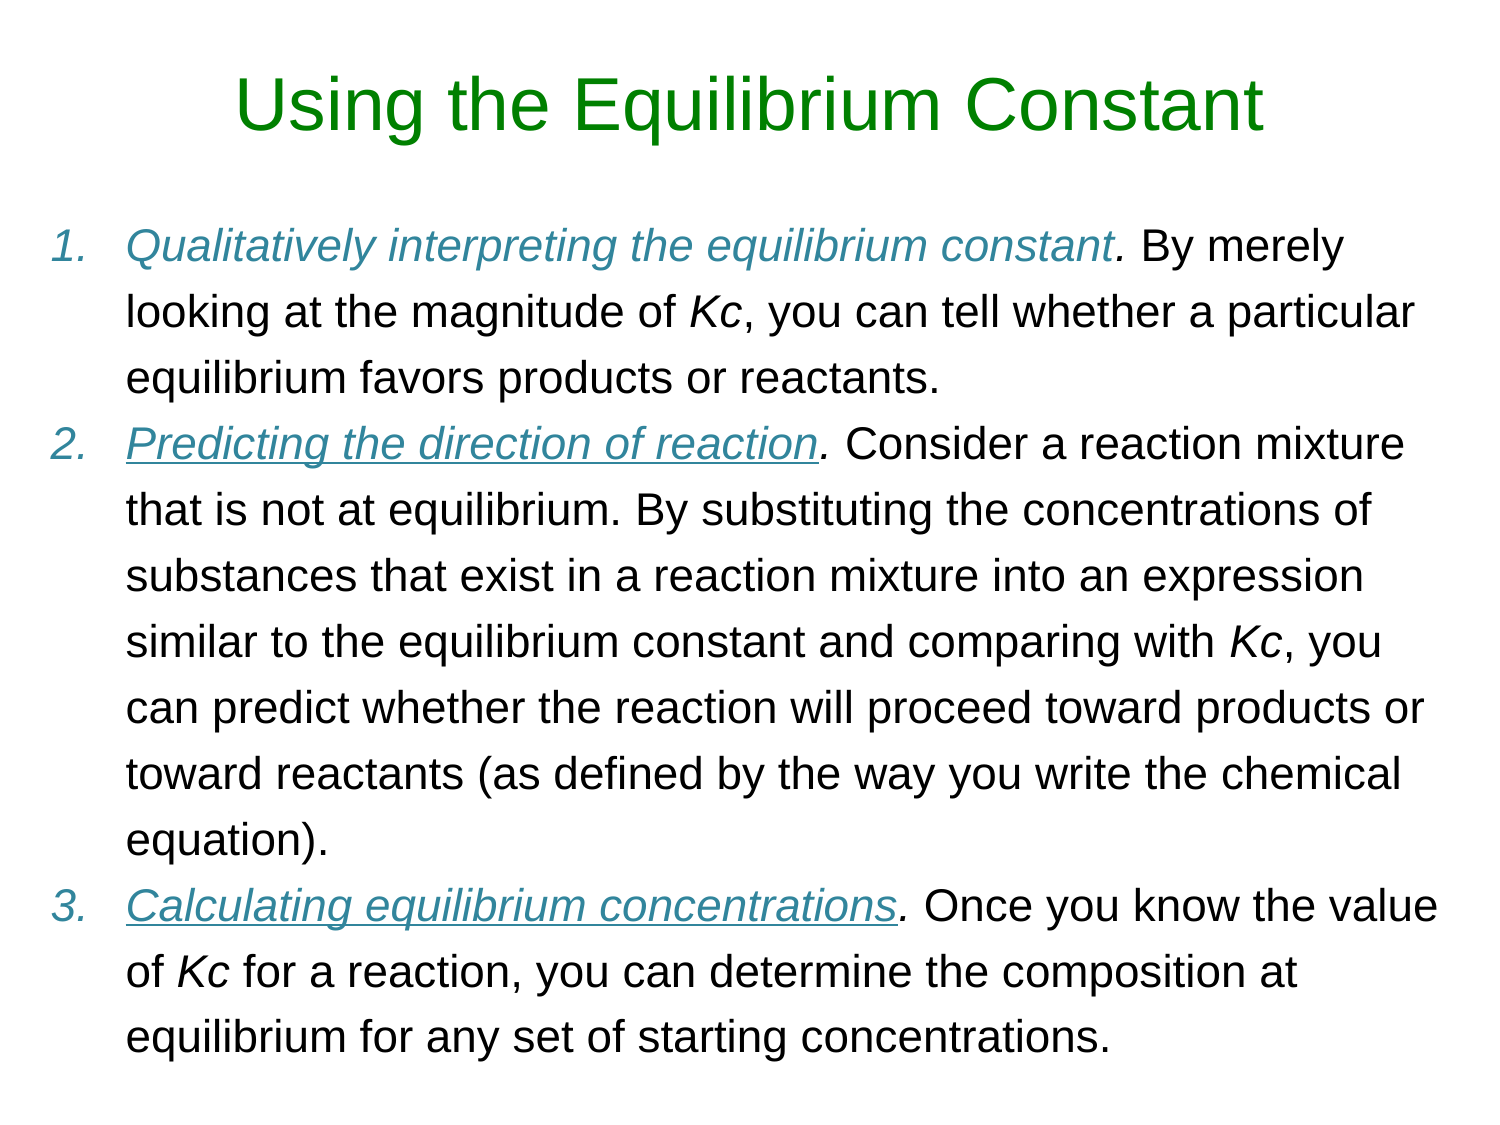

# Using the Equilibrium Constant
Qualitatively interpreting the equilibrium constant. By merely looking at the magnitude of Kc, you can tell whether a particular equilibrium favors products or reactants.
Predicting the direction of reaction. Consider a reaction mixture that is not at equilibrium. By substituting the concentrations of substances that exist in a reaction mixture into an expression similar to the equilibrium constant and comparing with Kc, you can predict whether the reaction will proceed toward products or toward reactants (as defined by the way you write the chemical equation).
Calculating equilibrium concentrations. Once you know the value of Kc for a reaction, you can determine the composition at equilibrium for any set of starting concentrations.